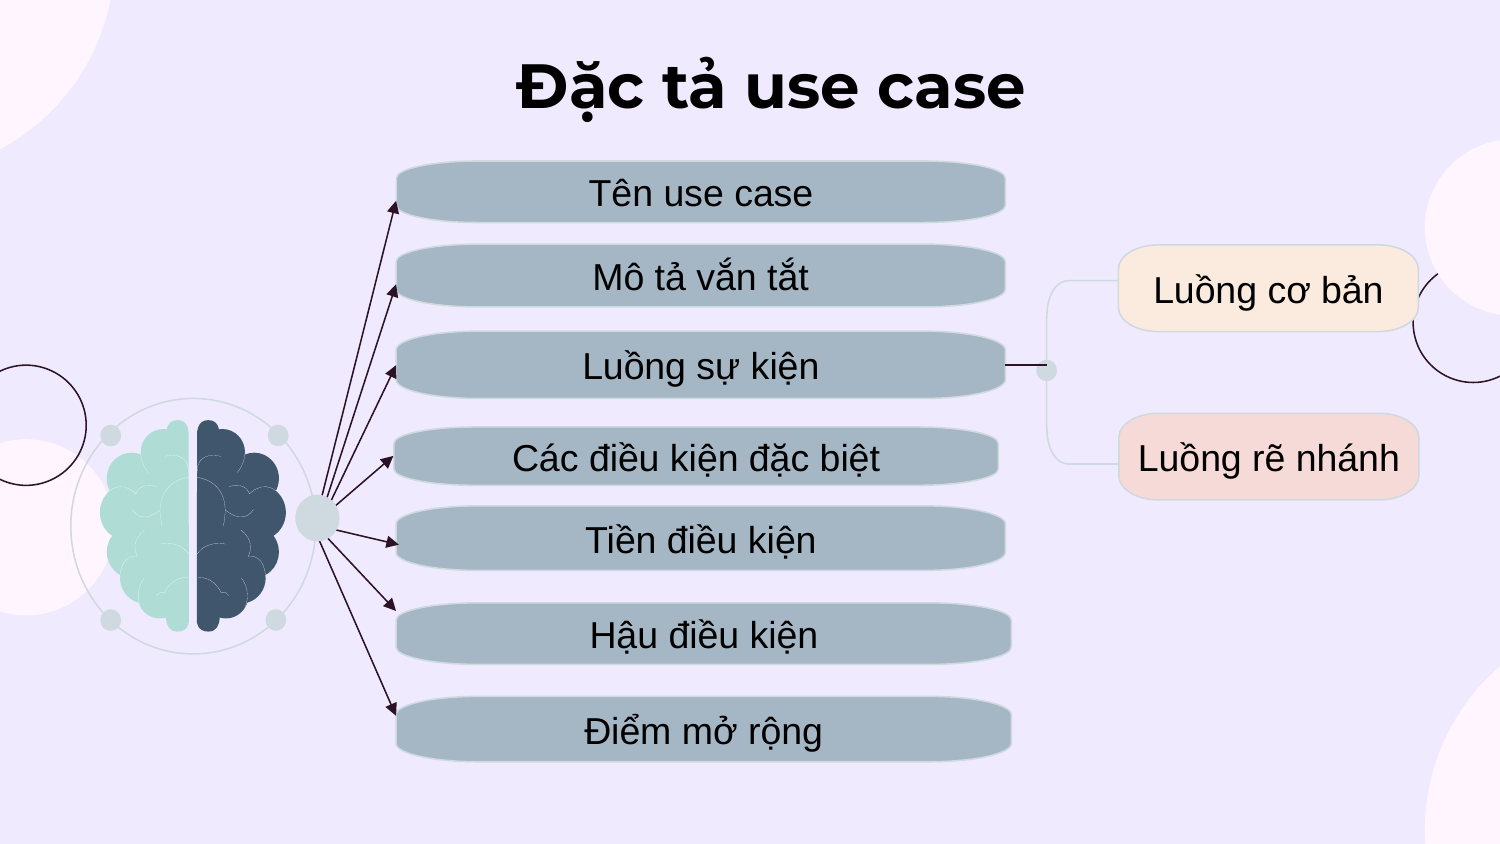

# Đặc tả use case
Tên use case

Luồng cơ bản
Luồng rẽ nhánh

Điểm mở rộng

Mô tả vắn tắt
Luồng sự kiện

Các điều kiện đặc biệt

Tiền điều kiện
Hậu điều kiện